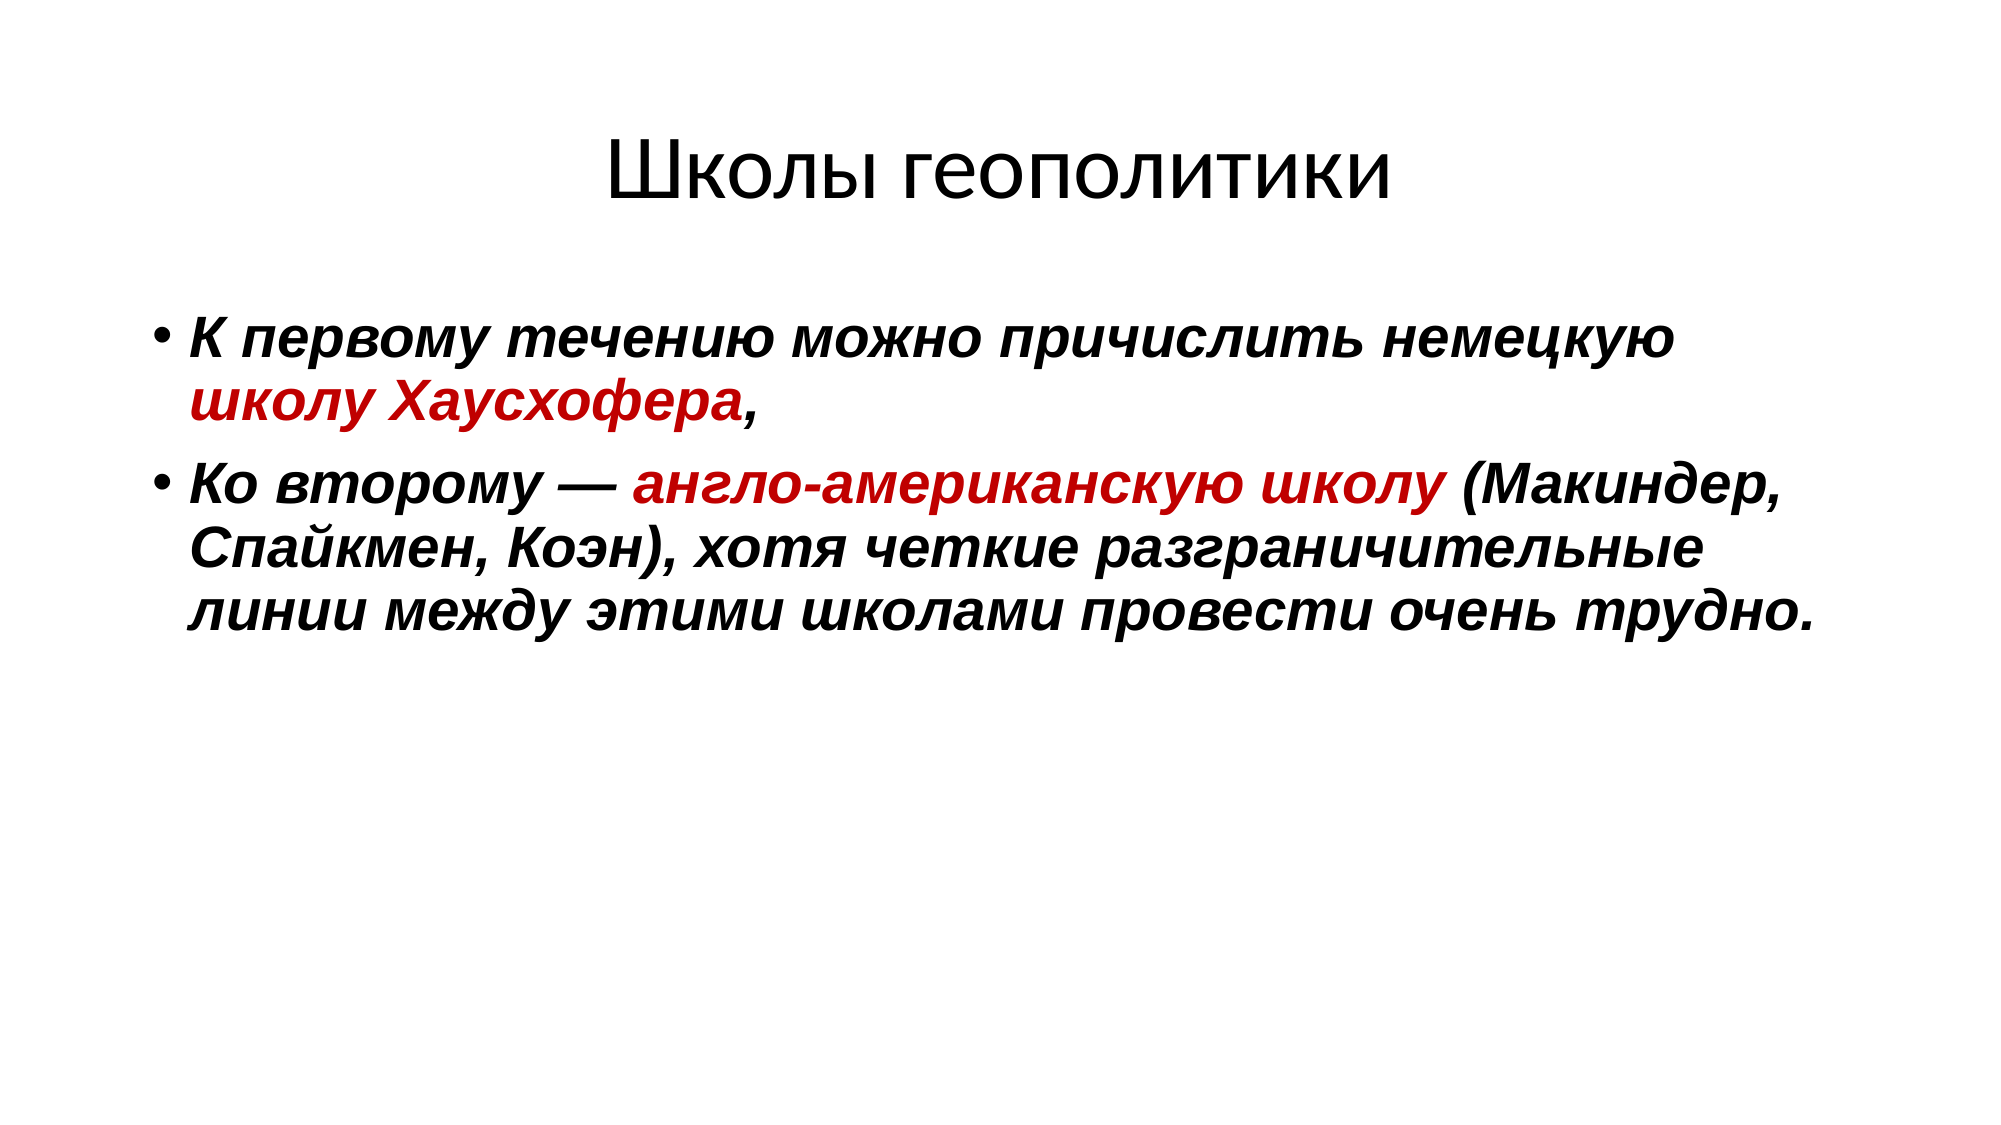

# Школы геополитики
К первому течению можно причислить немецкую школу Хаусхофера,
Ко второму — англо-американскую школу (Макиндер, Спайкмен, Коэн), хотя четкие разграничительные линии между этими школами провести очень трудно.